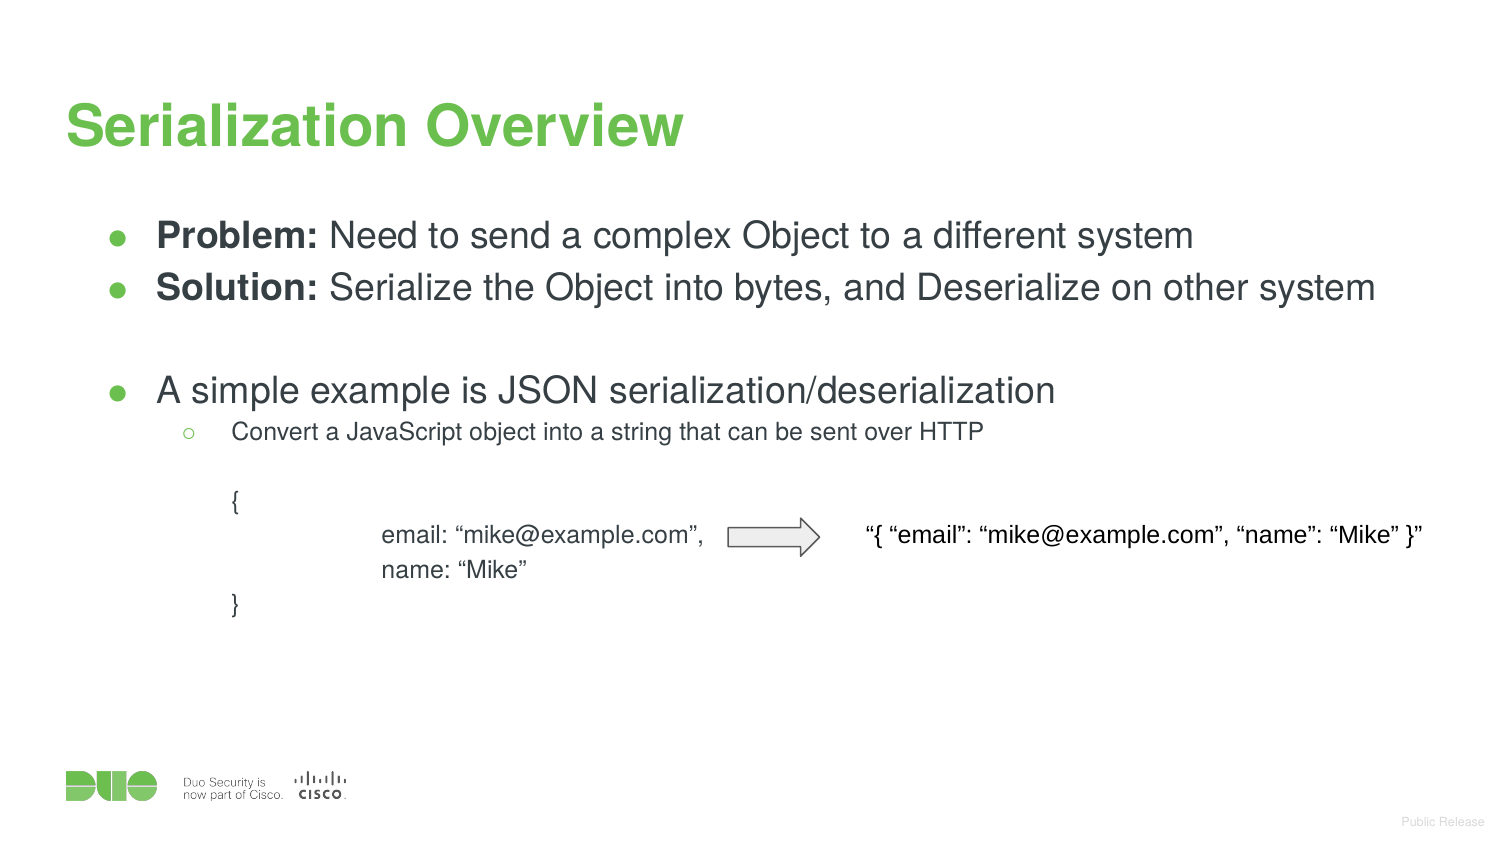

# Serialization Overview
Problem: Need to send a complex Object to a different system
Solution: Serialize the Object into bytes, and Deserialize on other system
A simple example is JSON serialization/deserialization
Convert a JavaScript object into a string that can be sent over HTTP
{
	email: “mike@example.com”,
	name: “Mike”
}
“{ “email”: “mike@example.com”, “name”: “Mike” }”